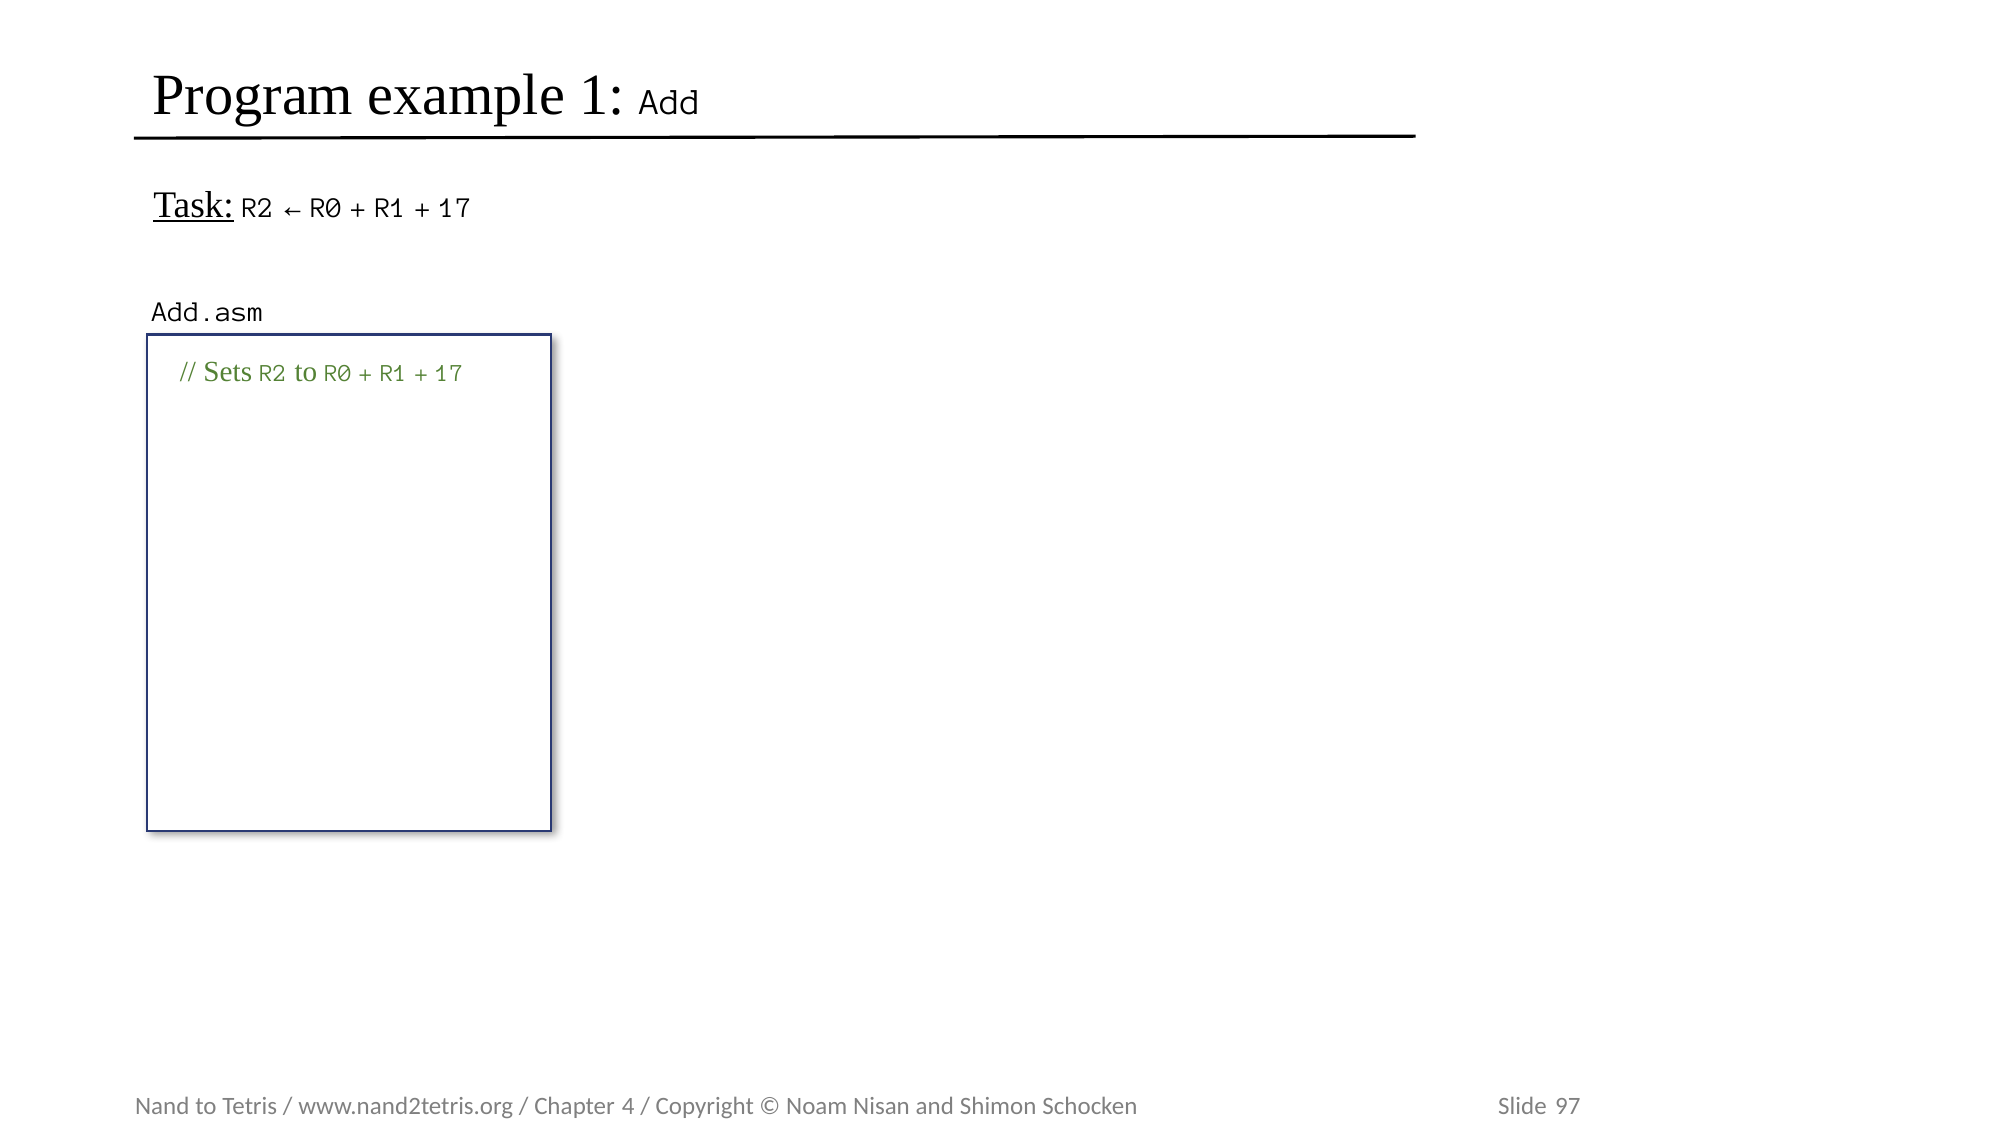

# Program example 1: Add
Task: R2 ← R0 + R1 + 17
Add.asm
// Sets R2 to R0 + R1 + 17